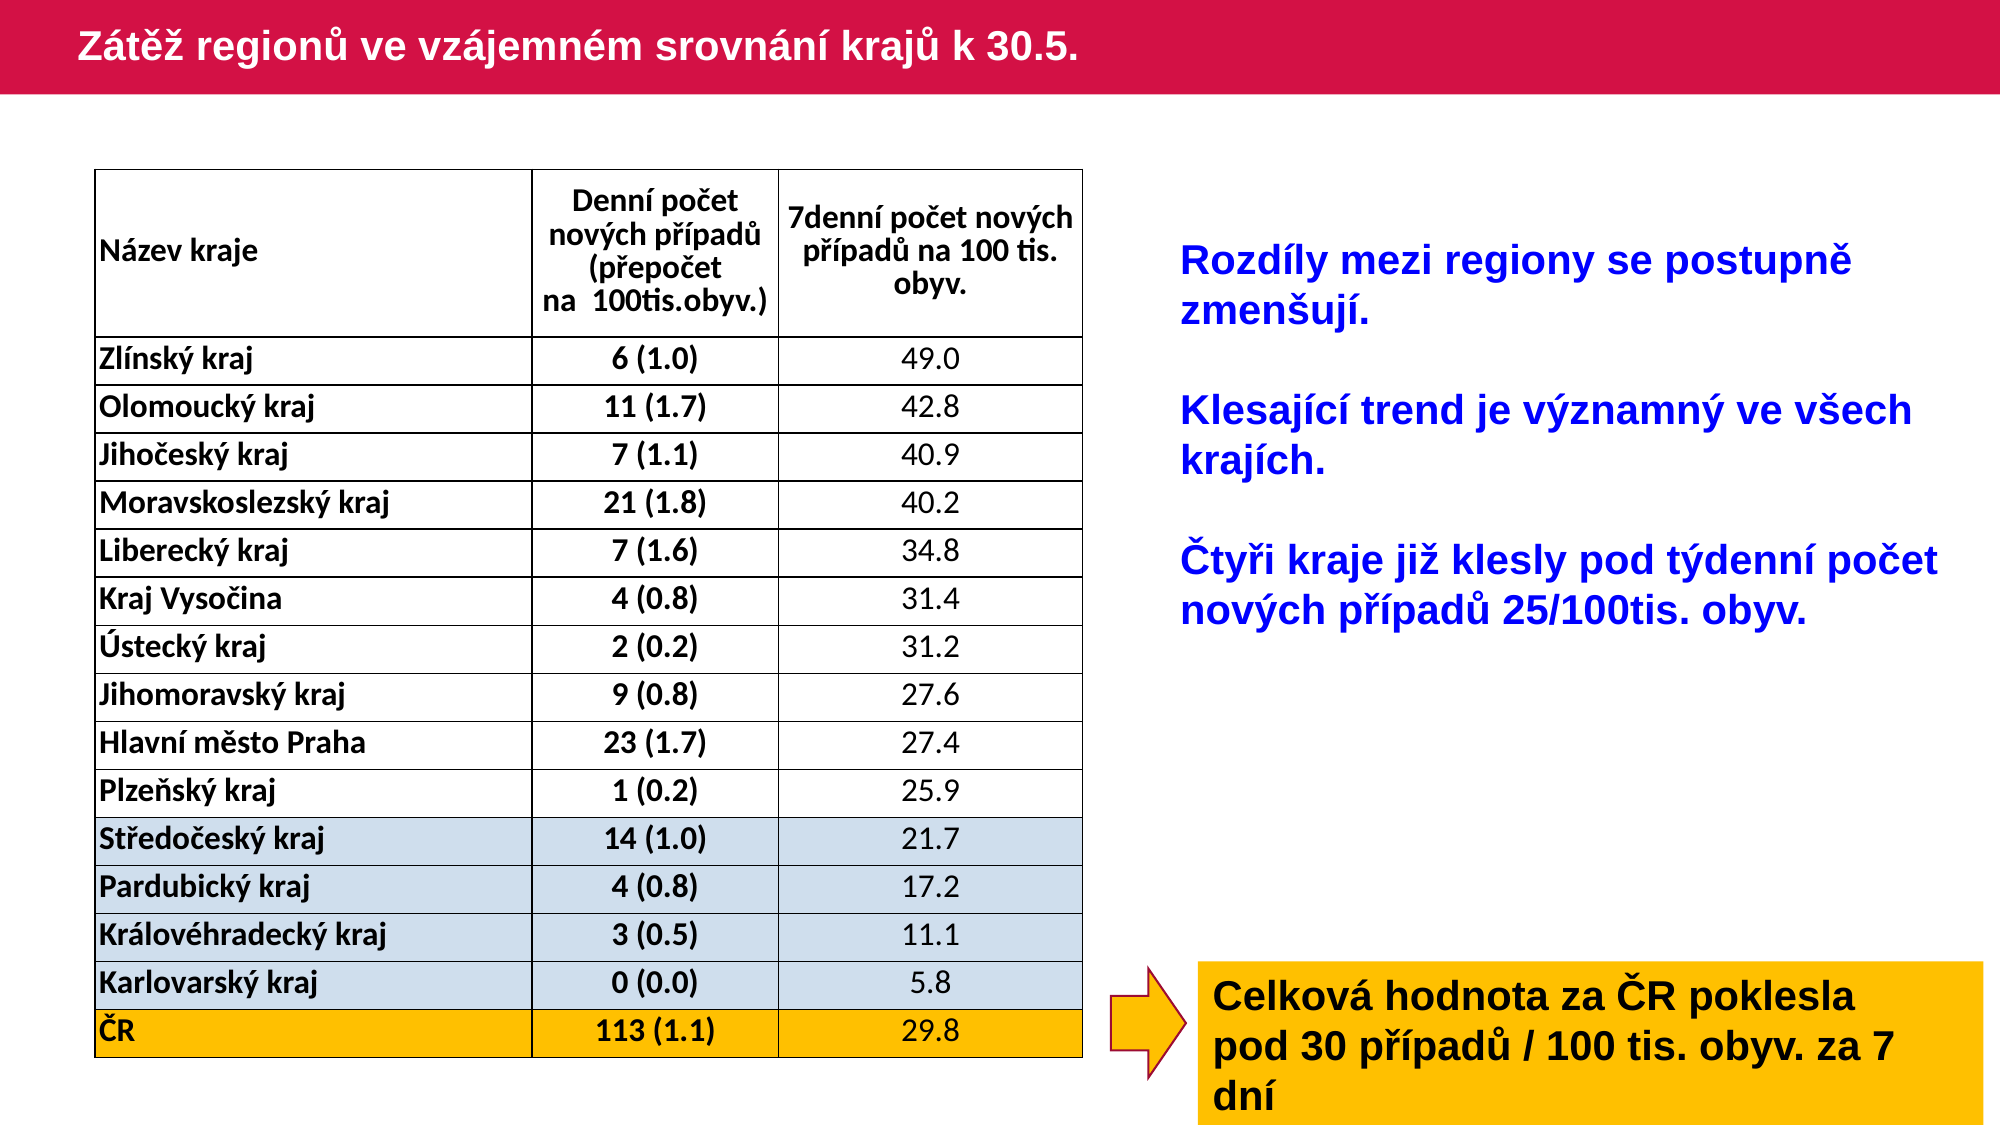

# Zátěž regionů ve vzájemném srovnání krajů k 30.5.
| Název kraje | Denní počet nových případů (přepočet na  100tis.obyv.) | 7denní počet nových případů na 100 tis. obyv. |
| --- | --- | --- |
| Zlínský kraj | 6 (1.0) | 49.0 |
| Olomoucký kraj | 11 (1.7) | 42.8 |
| Jihočeský kraj | 7 (1.1) | 40.9 |
| Moravskoslezský kraj | 21 (1.8) | 40.2 |
| Liberecký kraj | 7 (1.6) | 34.8 |
| Kraj Vysočina | 4 (0.8) | 31.4 |
| Ústecký kraj | 2 (0.2) | 31.2 |
| Jihomoravský kraj | 9 (0.8) | 27.6 |
| Hlavní město Praha | 23 (1.7) | 27.4 |
| Plzeňský kraj | 1 (0.2) | 25.9 |
| Středočeský kraj | 14 (1.0) | 21.7 |
| Pardubický kraj | 4 (0.8) | 17.2 |
| Královéhradecký kraj | 3 (0.5) | 11.1 |
| Karlovarský kraj | 0 (0.0) | 5.8 |
| ČR | 113 (1.1) | 29.8 |
Rozdíly mezi regiony se postupně zmenšují.

Klesající trend je významný ve všech krajích.

Čtyři kraje již klesly pod týdenní počet nových případů 25/100tis. obyv.

Celková hodnota za ČR poklesla
pod 30 případů / 100 tis. obyv. za 7 dní